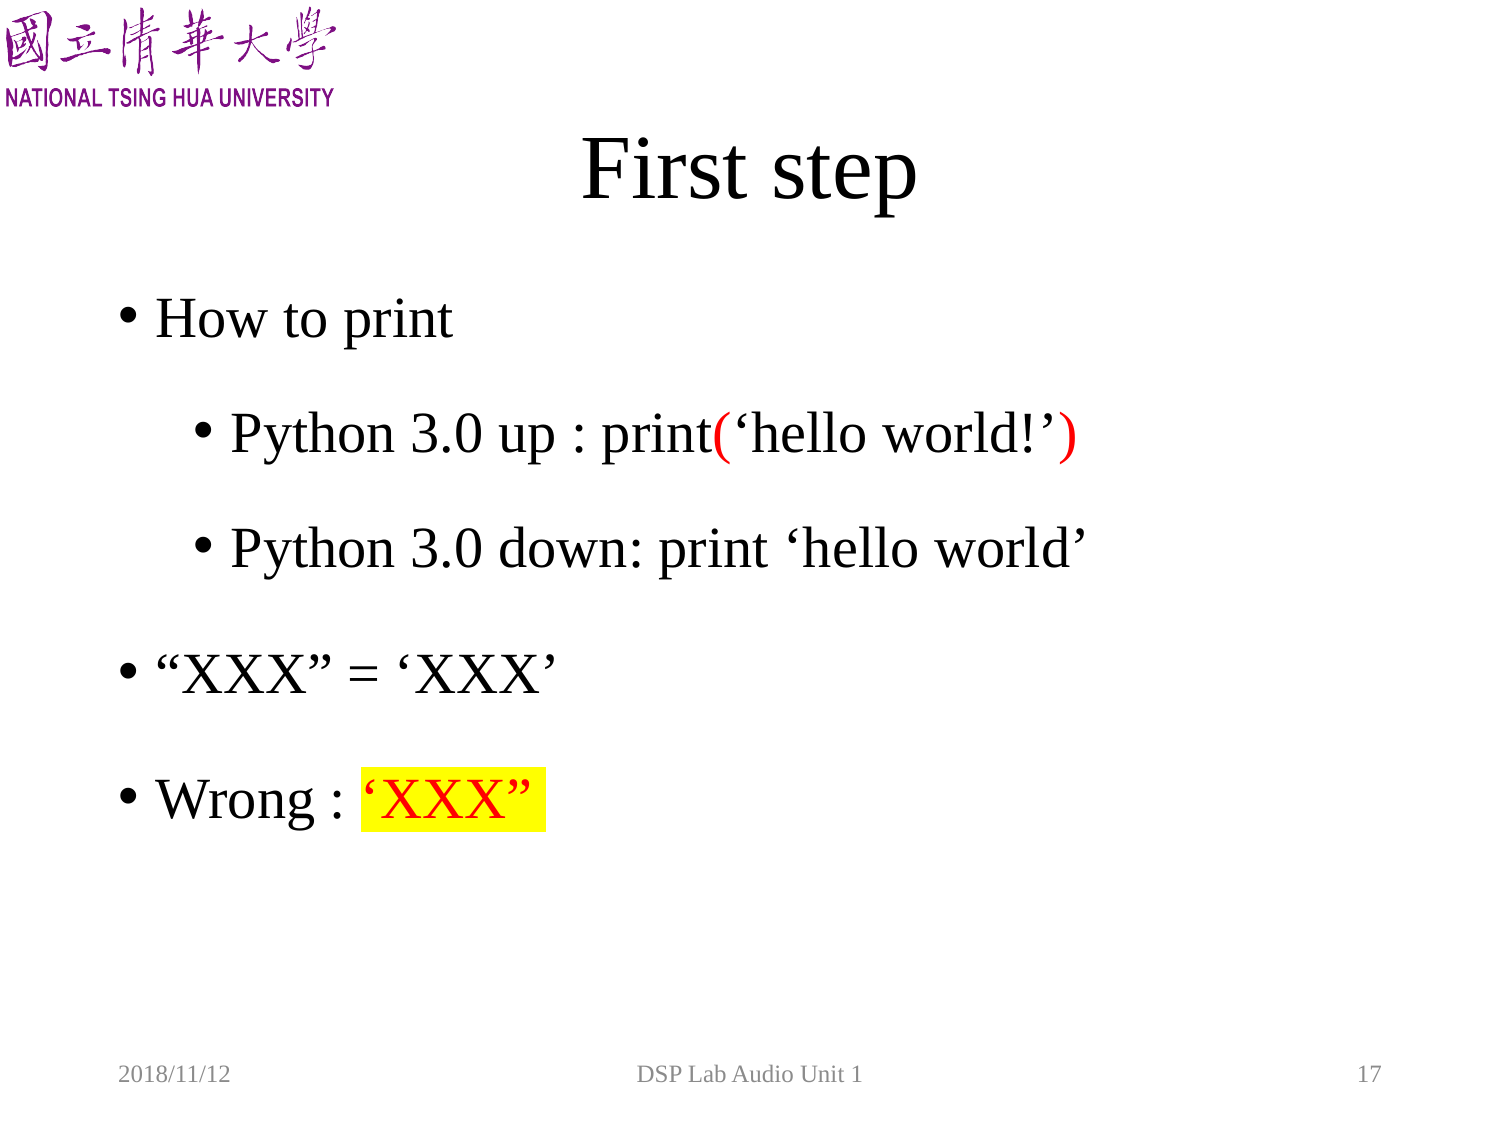

# First step
How to print
Python 3.0 up : print(‘hello world!’)
Python 3.0 down: print ‘hello world’
“XXX” = ‘XXX’
Wrong : ‘XXX”
2018/11/12
DSP Lab Audio Unit 1
17